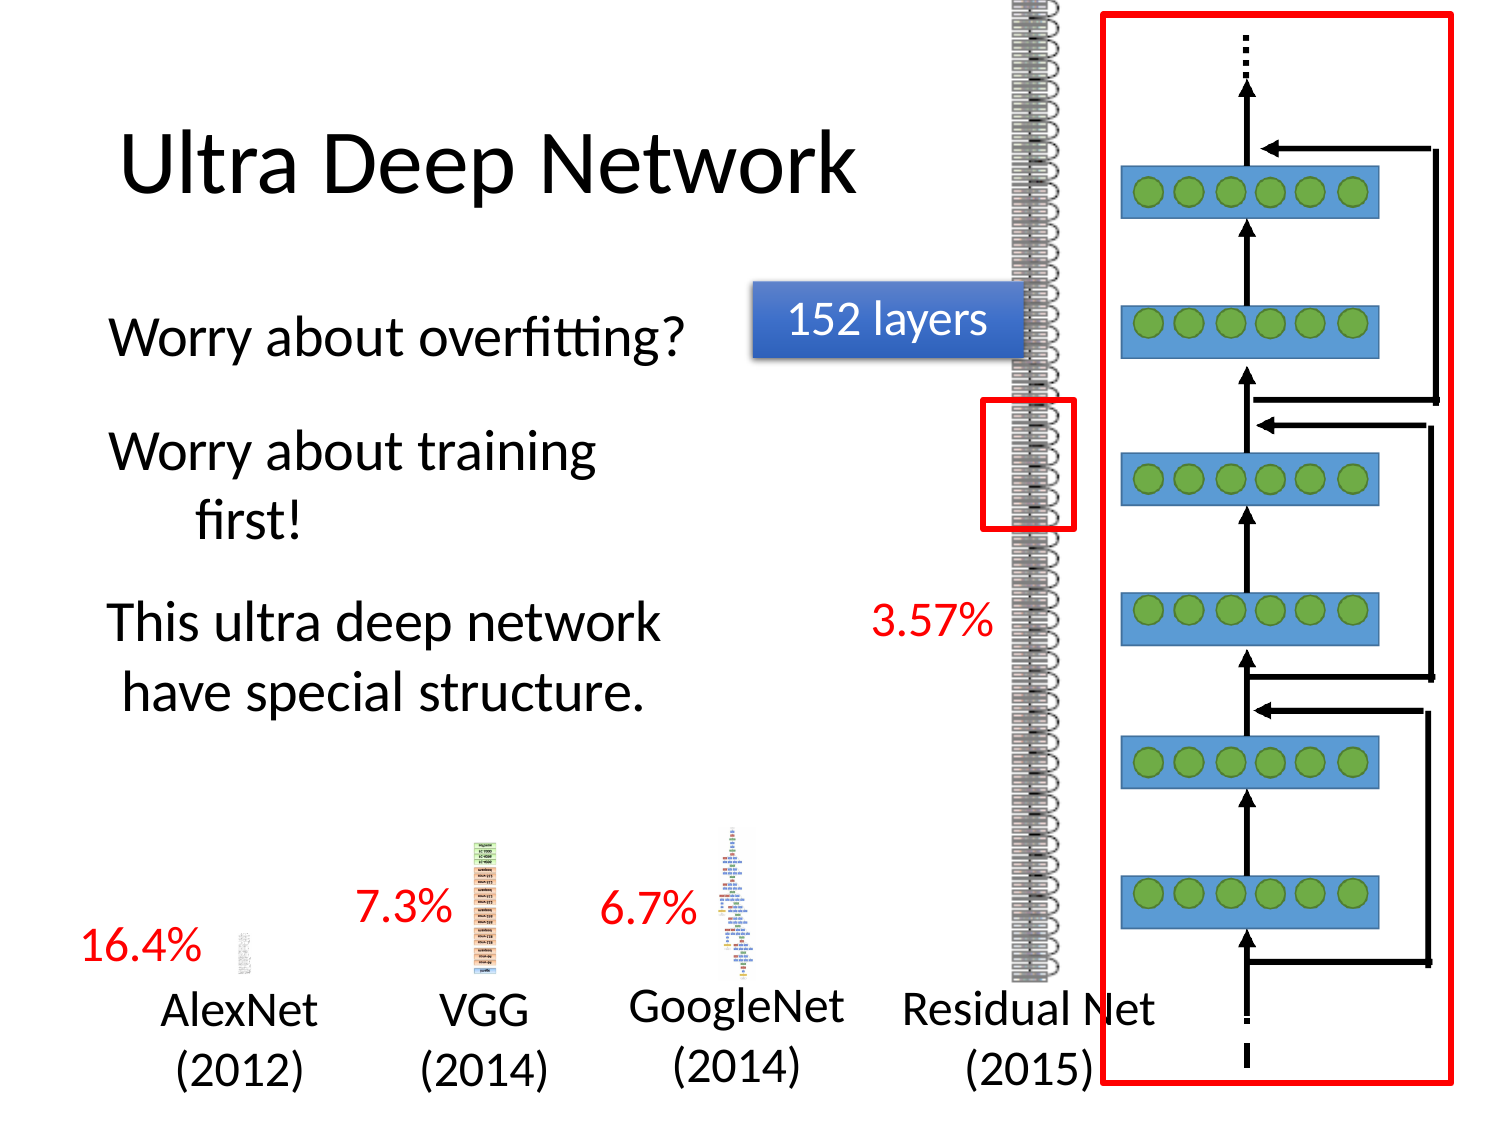

# Ultra Deep Network

152 layers
Worry about overfitting?
Worry about training  first!
This ultra deep network  have special structure.

3.57%

7.3%
6.7%
GoogleNet
(2014)
16.4%
AlexNet
(2012)

Residual Net
VGG
(2014)

(2015)